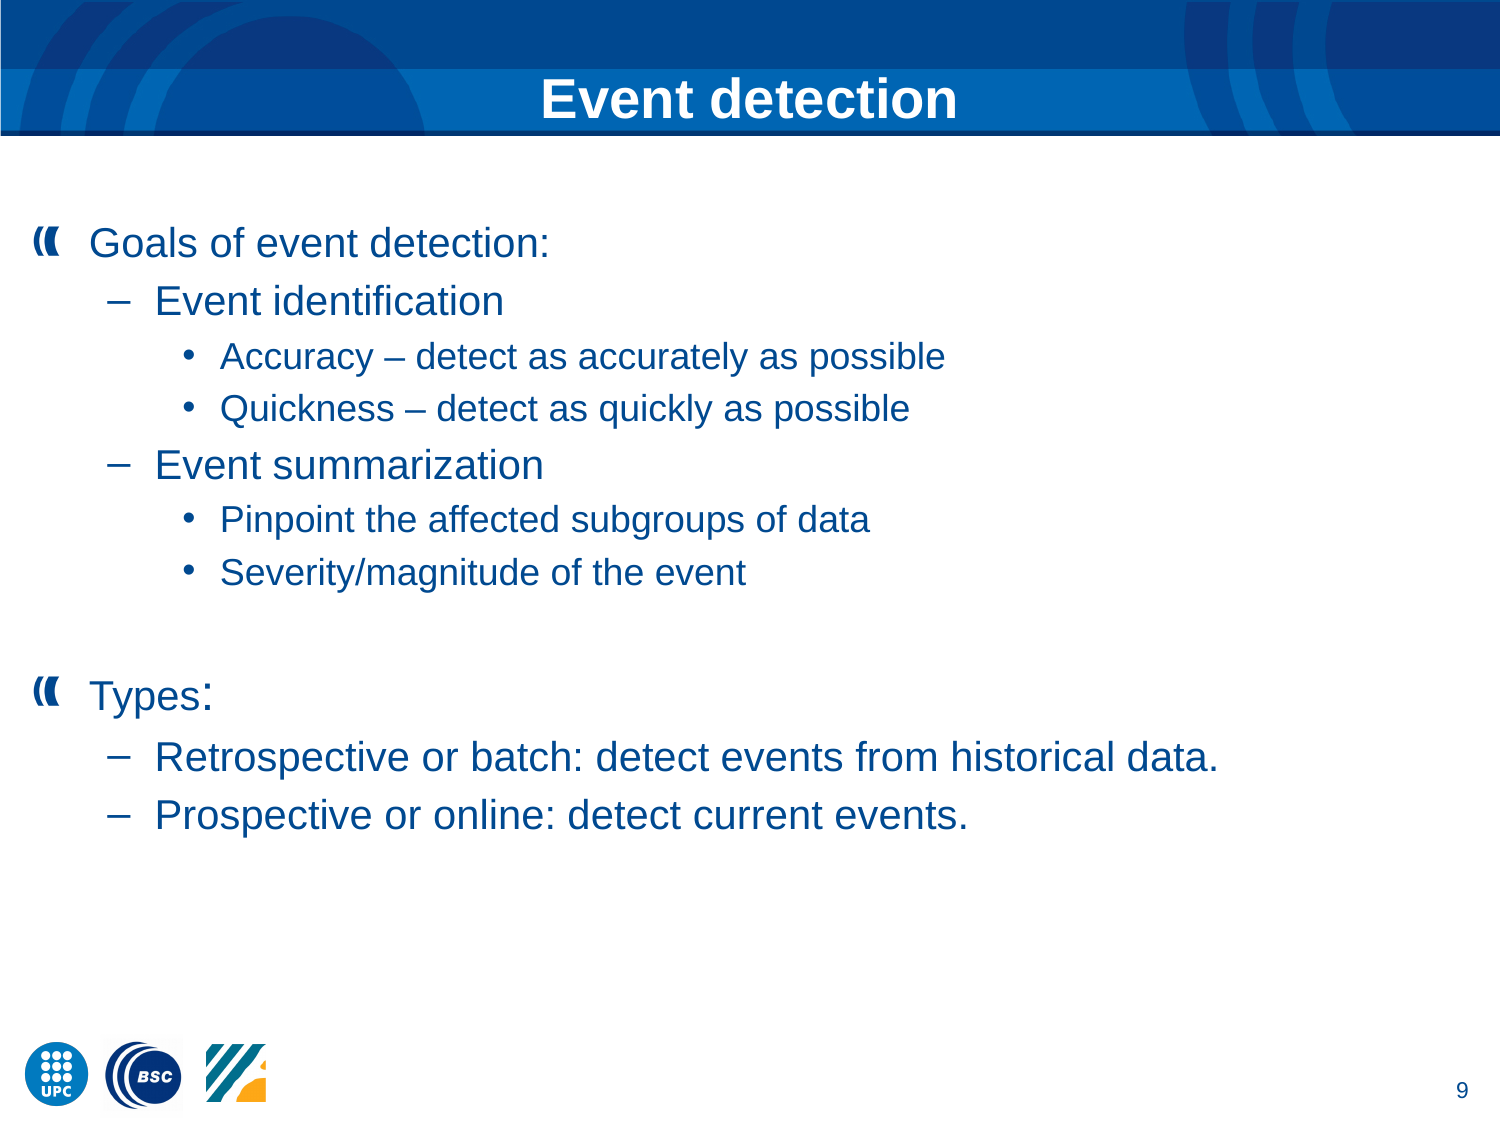

# Event detection
Goals of event detection:
Event identification
Accuracy – detect as accurately as possible
Quickness – detect as quickly as possible
Event summarization
Pinpoint the affected subgroups of data
Severity/magnitude of the event

Types:
Retrospective or batch: detect events from historical data.
Prospective or online: detect current events.
9